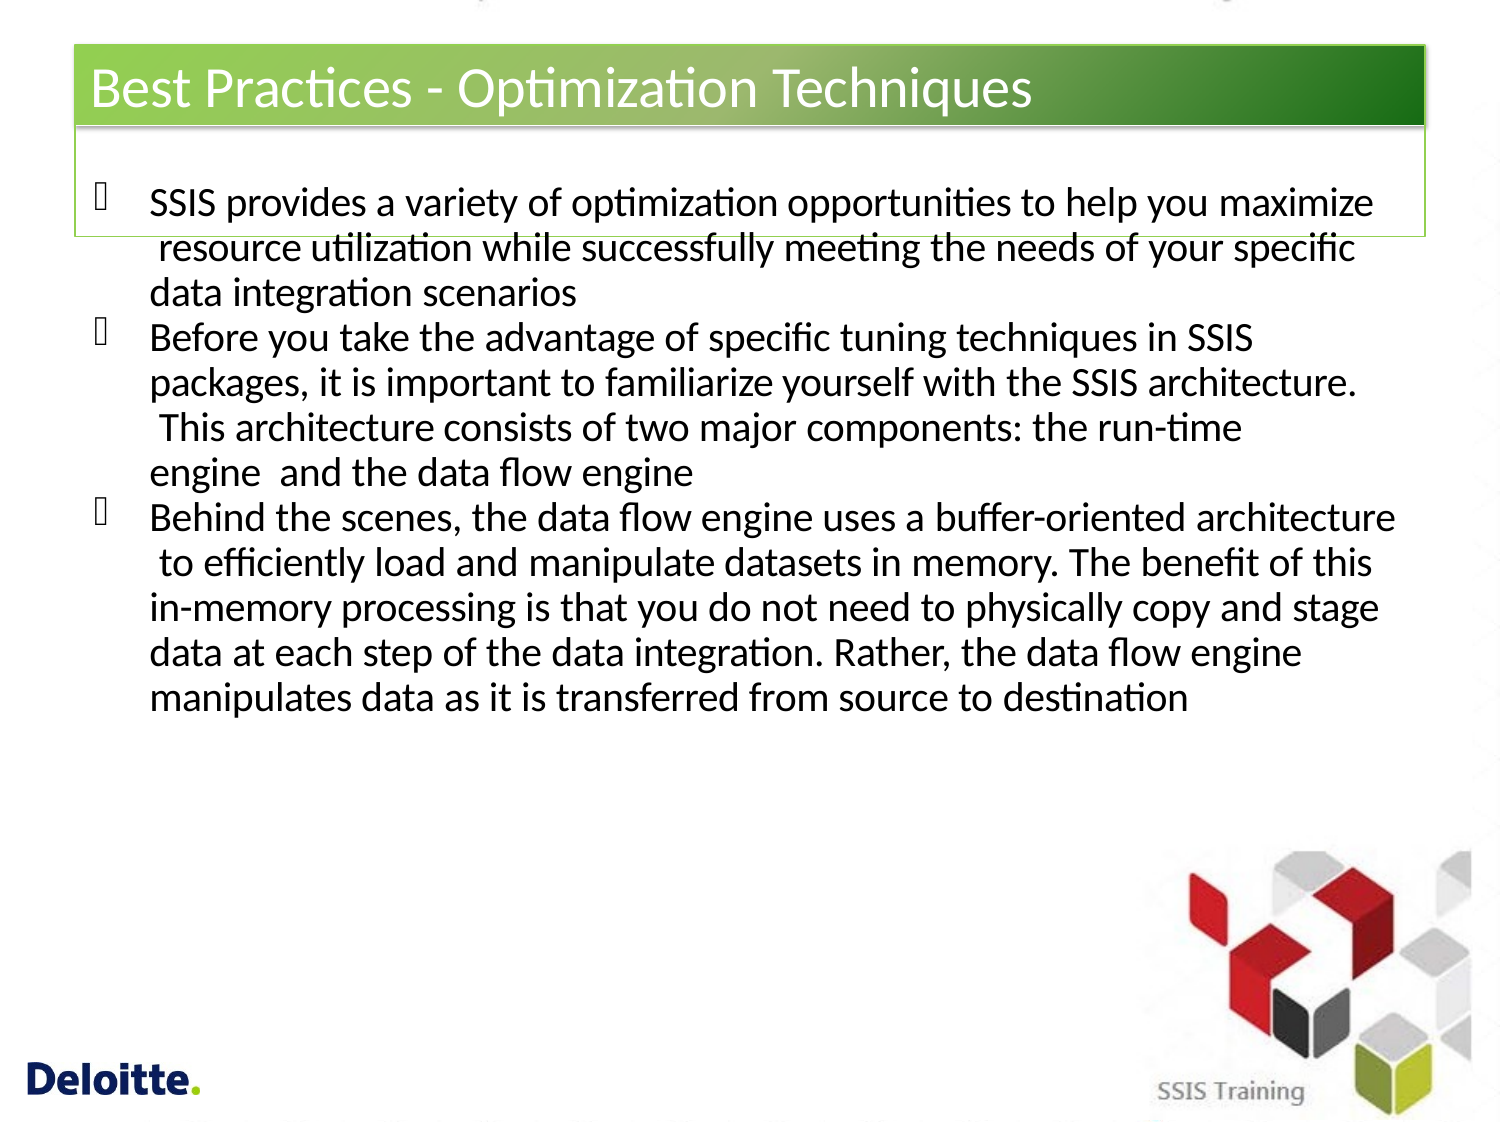

# Best Practices - Optimization Techniques
SSIS provides a variety of optimization opportunities to help you maximize  resource utilization while successfully meeting the needs of your specific  data integration scenarios
Before you take the advantage of specific tuning techniques in SSIS  packages, it is important to familiarize yourself with the SSIS architecture.  This architecture consists of two major components: the run-time engine  and the data flow engine
Behind the scenes, the data flow engine uses a buffer-oriented architecture  to efficiently load and manipulate datasets in memory. The benefit of this  in-memory processing is that you do not need to physically copy and stage  data at each step of the data integration. Rather, the data flow engine  manipulates data as it is transferred from source to destination